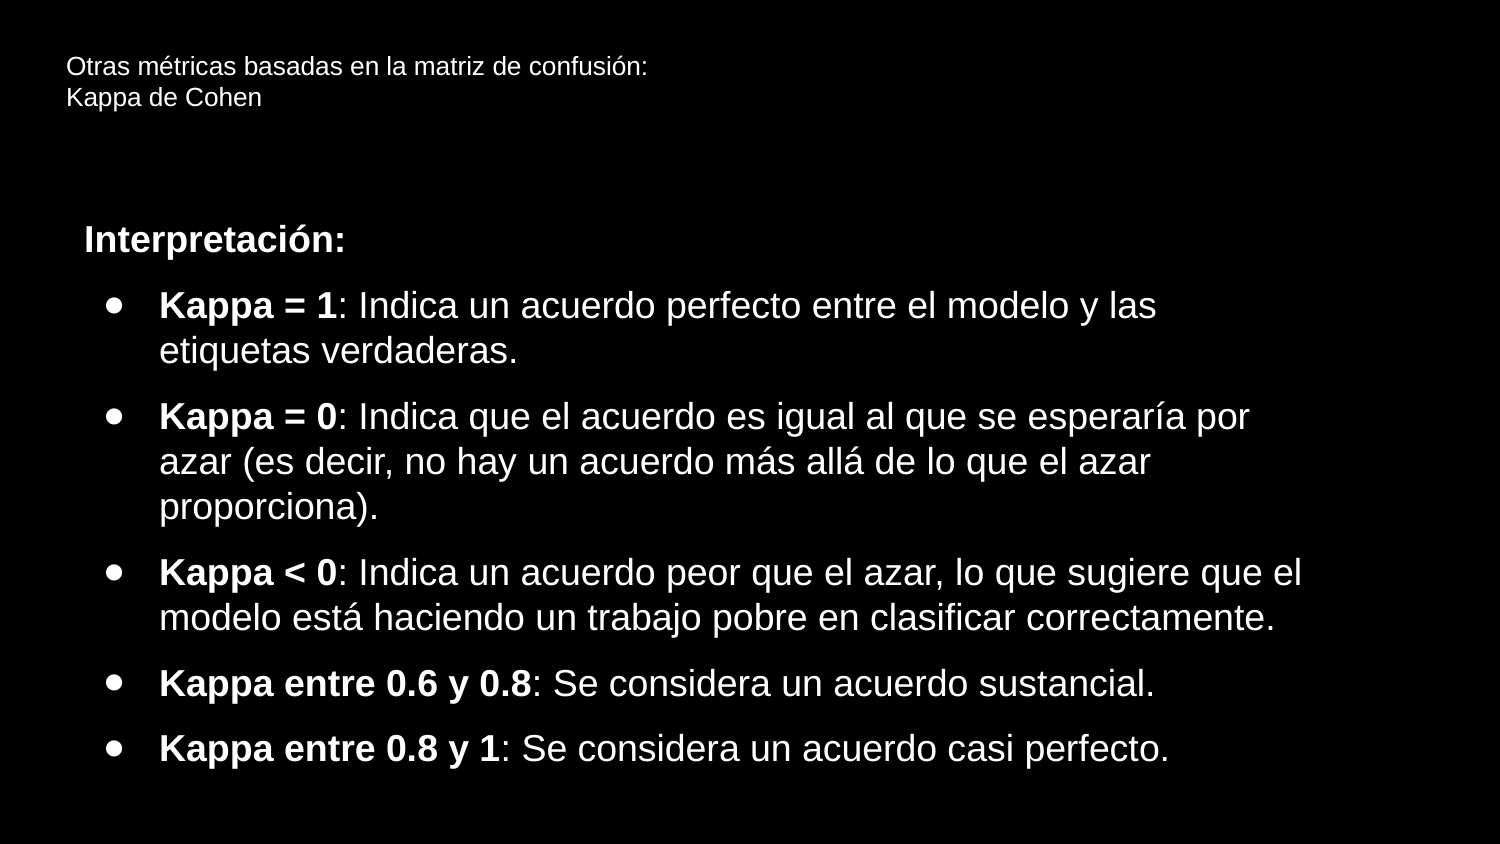

# Otras métricas basadas en la matriz de confusión:
Kappa de Cohen
Interpretación:
Kappa = 1: Indica un acuerdo perfecto entre el modelo y las etiquetas verdaderas.
Kappa = 0: Indica que el acuerdo es igual al que se esperaría por azar (es decir, no hay un acuerdo más allá de lo que el azar proporciona).
Kappa < 0: Indica un acuerdo peor que el azar, lo que sugiere que el modelo está haciendo un trabajo pobre en clasificar correctamente.
Kappa entre 0.6 y 0.8: Se considera un acuerdo sustancial.
Kappa entre 0.8 y 1: Se considera un acuerdo casi perfecto.